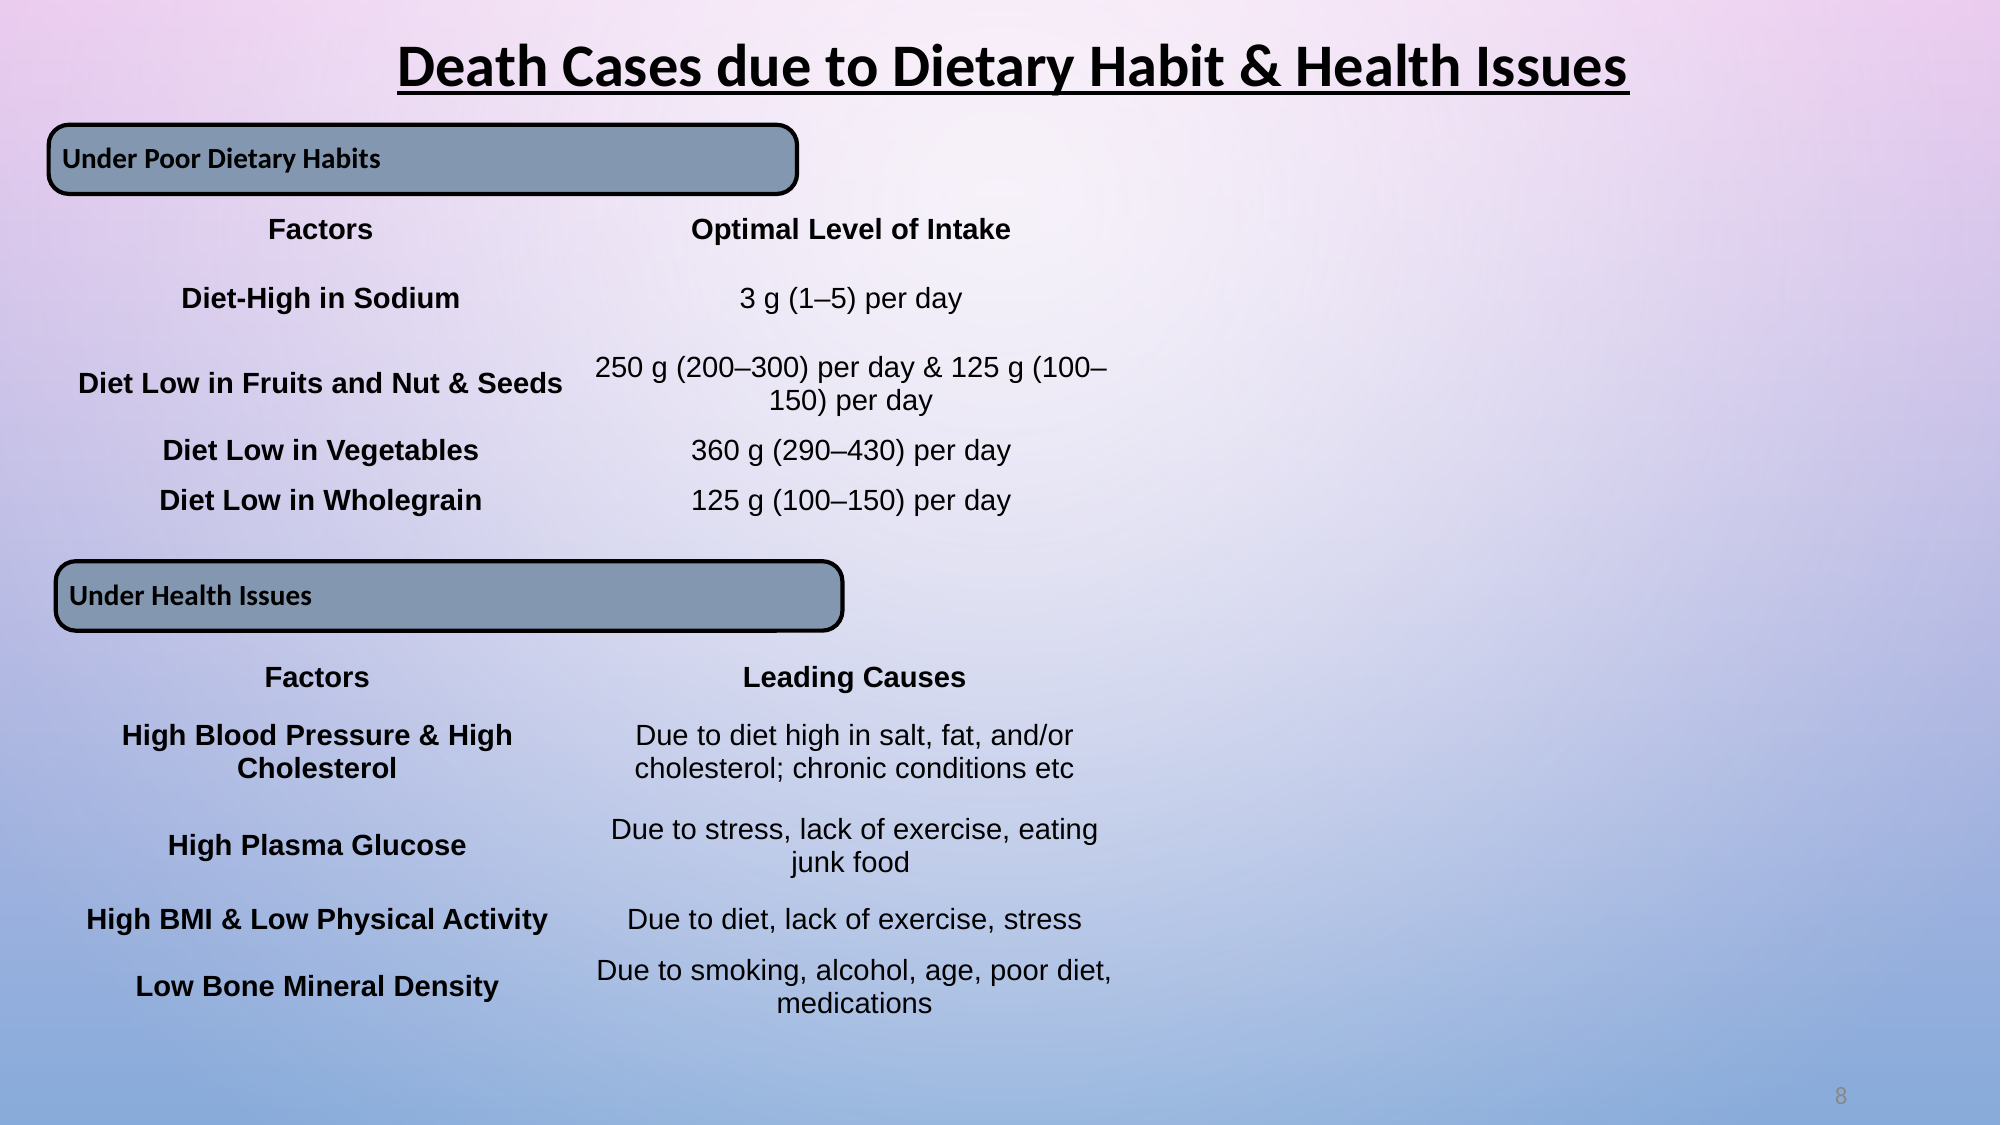

# Death Cases due to Dietary Habit & Health Issues
Under Poor Dietary Habits
| Factors | Optimal Level of Intake |
| --- | --- |
| Diet-High in Sodium | 3 g (1–5) per day |
| Diet Low in Fruits and Nut & Seeds | 250 g (200–300) per day & 125 g (100–150) per day |
| Diet Low in Vegetables | 360 g (290–430) per day |
| Diet Low in Wholegrain | 125 g (100–150) per day |
Under Health Issues
| Factors | Leading Causes |
| --- | --- |
| High Blood Pressure & High Cholesterol | Due to diet high in salt, fat, and/or cholesterol; chronic conditions etc |
| High Plasma Glucose | Due to stress, lack of exercise, eating junk food |
| High BMI & Low Physical Activity | Due to diet, lack of exercise, stress |
| Low Bone Mineral Density | Due to smoking, alcohol, age, poor diet, medications |
8